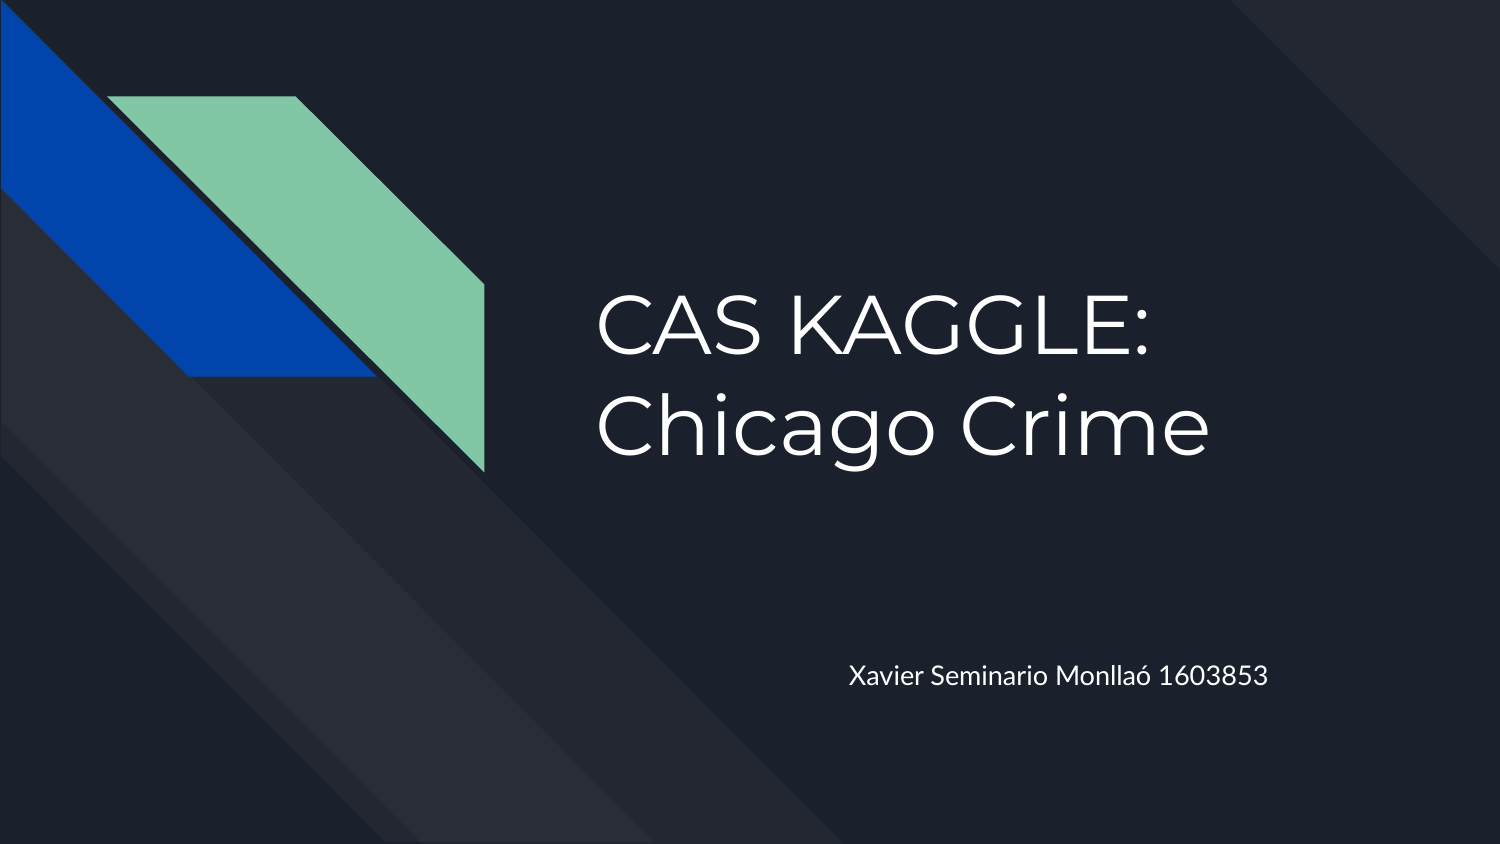

# CAS KAGGLE:
Chicago Crime
Xavier Seminario Monllaó 1603853